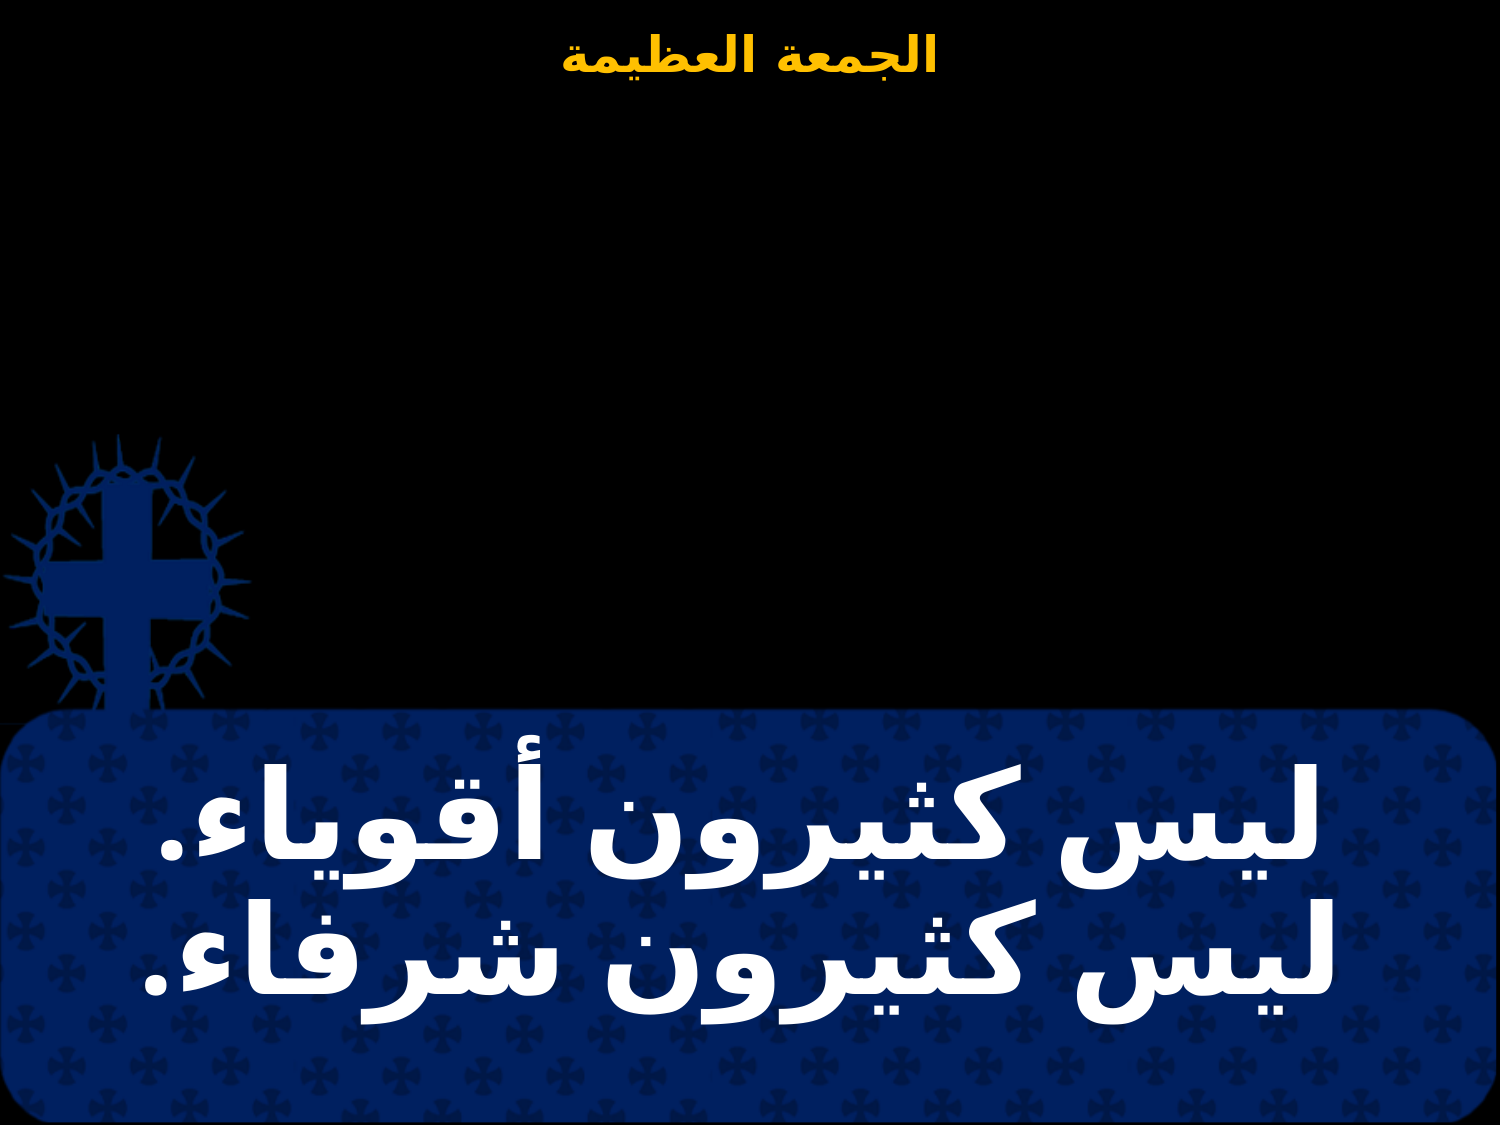

# ليس كثيرون أقوياء. ليس كثيرون شرفاء.